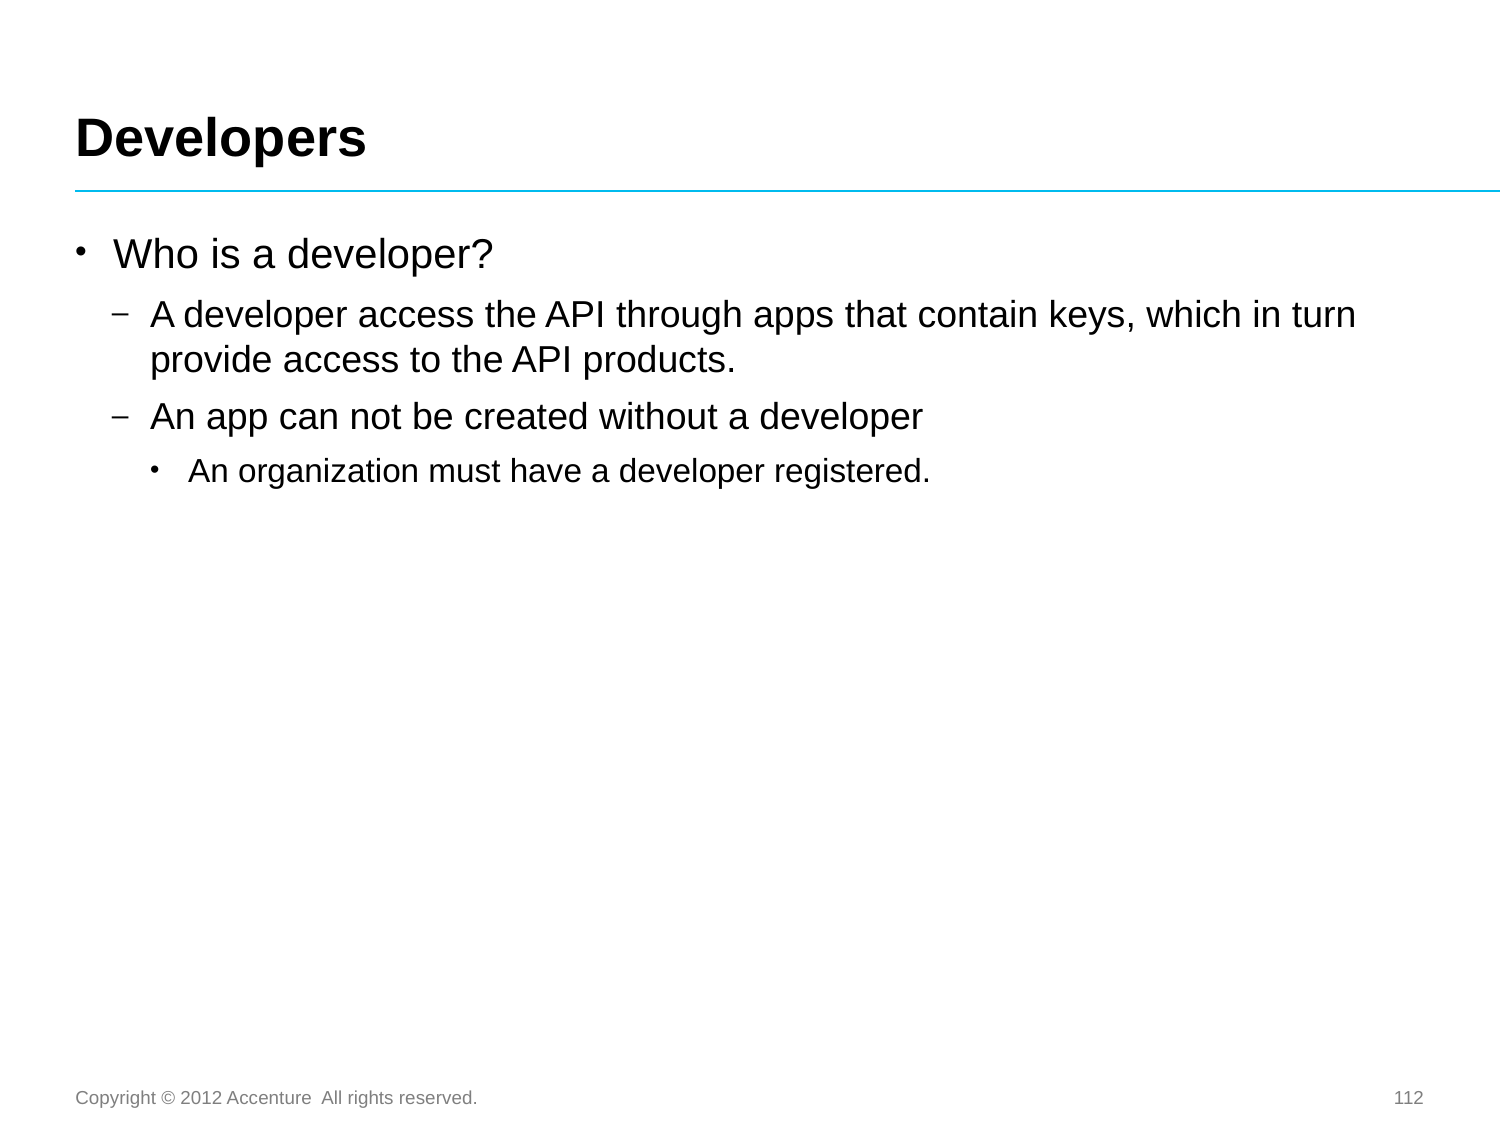

# Developers
Who is a developer?
A developer access the API through apps that contain keys, which in turn provide access to the API products.
An app can not be created without a developer
An organization must have a developer registered.